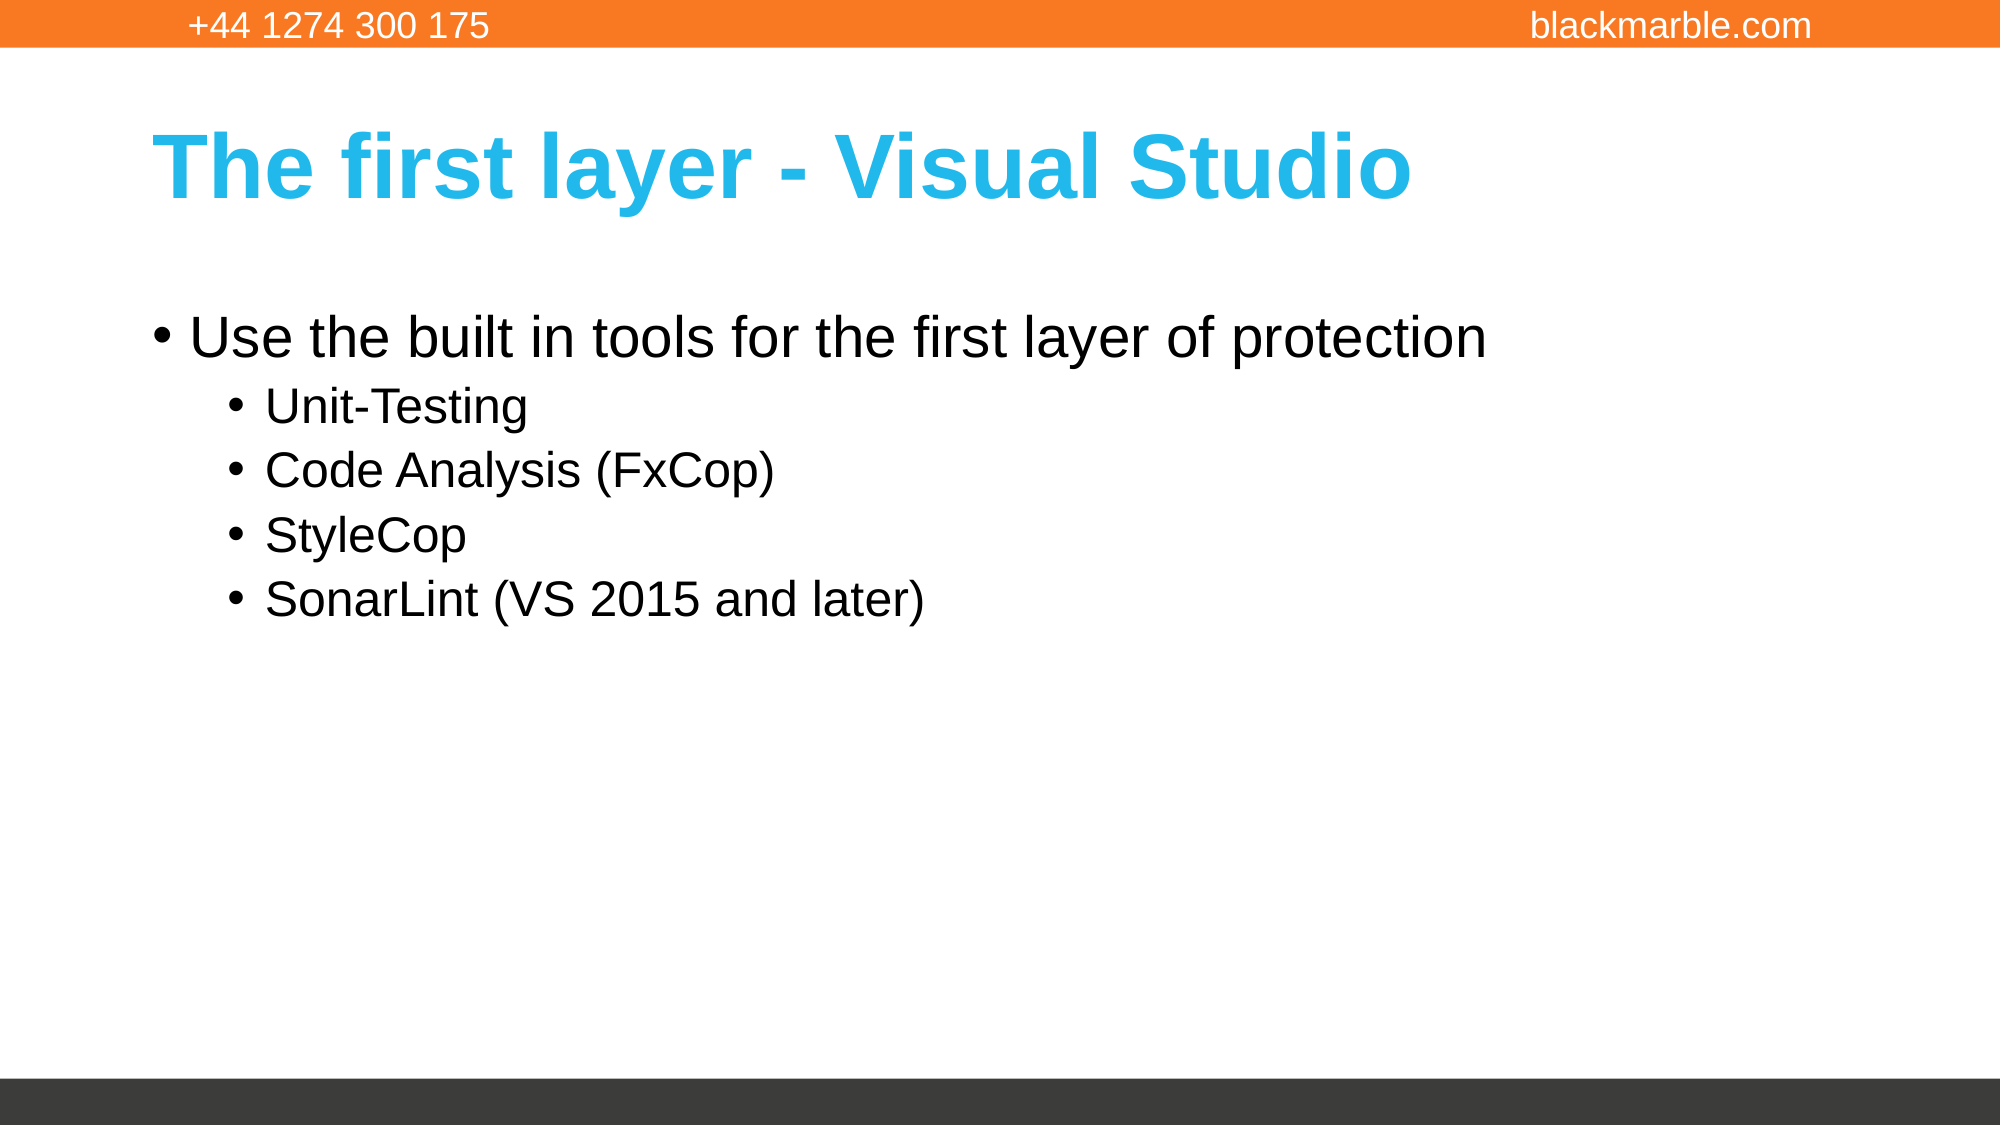

# The first layer - Visual Studio
Use the built in tools for the first layer of protection
Unit-Testing
Code Analysis (FxCop)
StyleCop
SonarLint (VS 2015 and later)